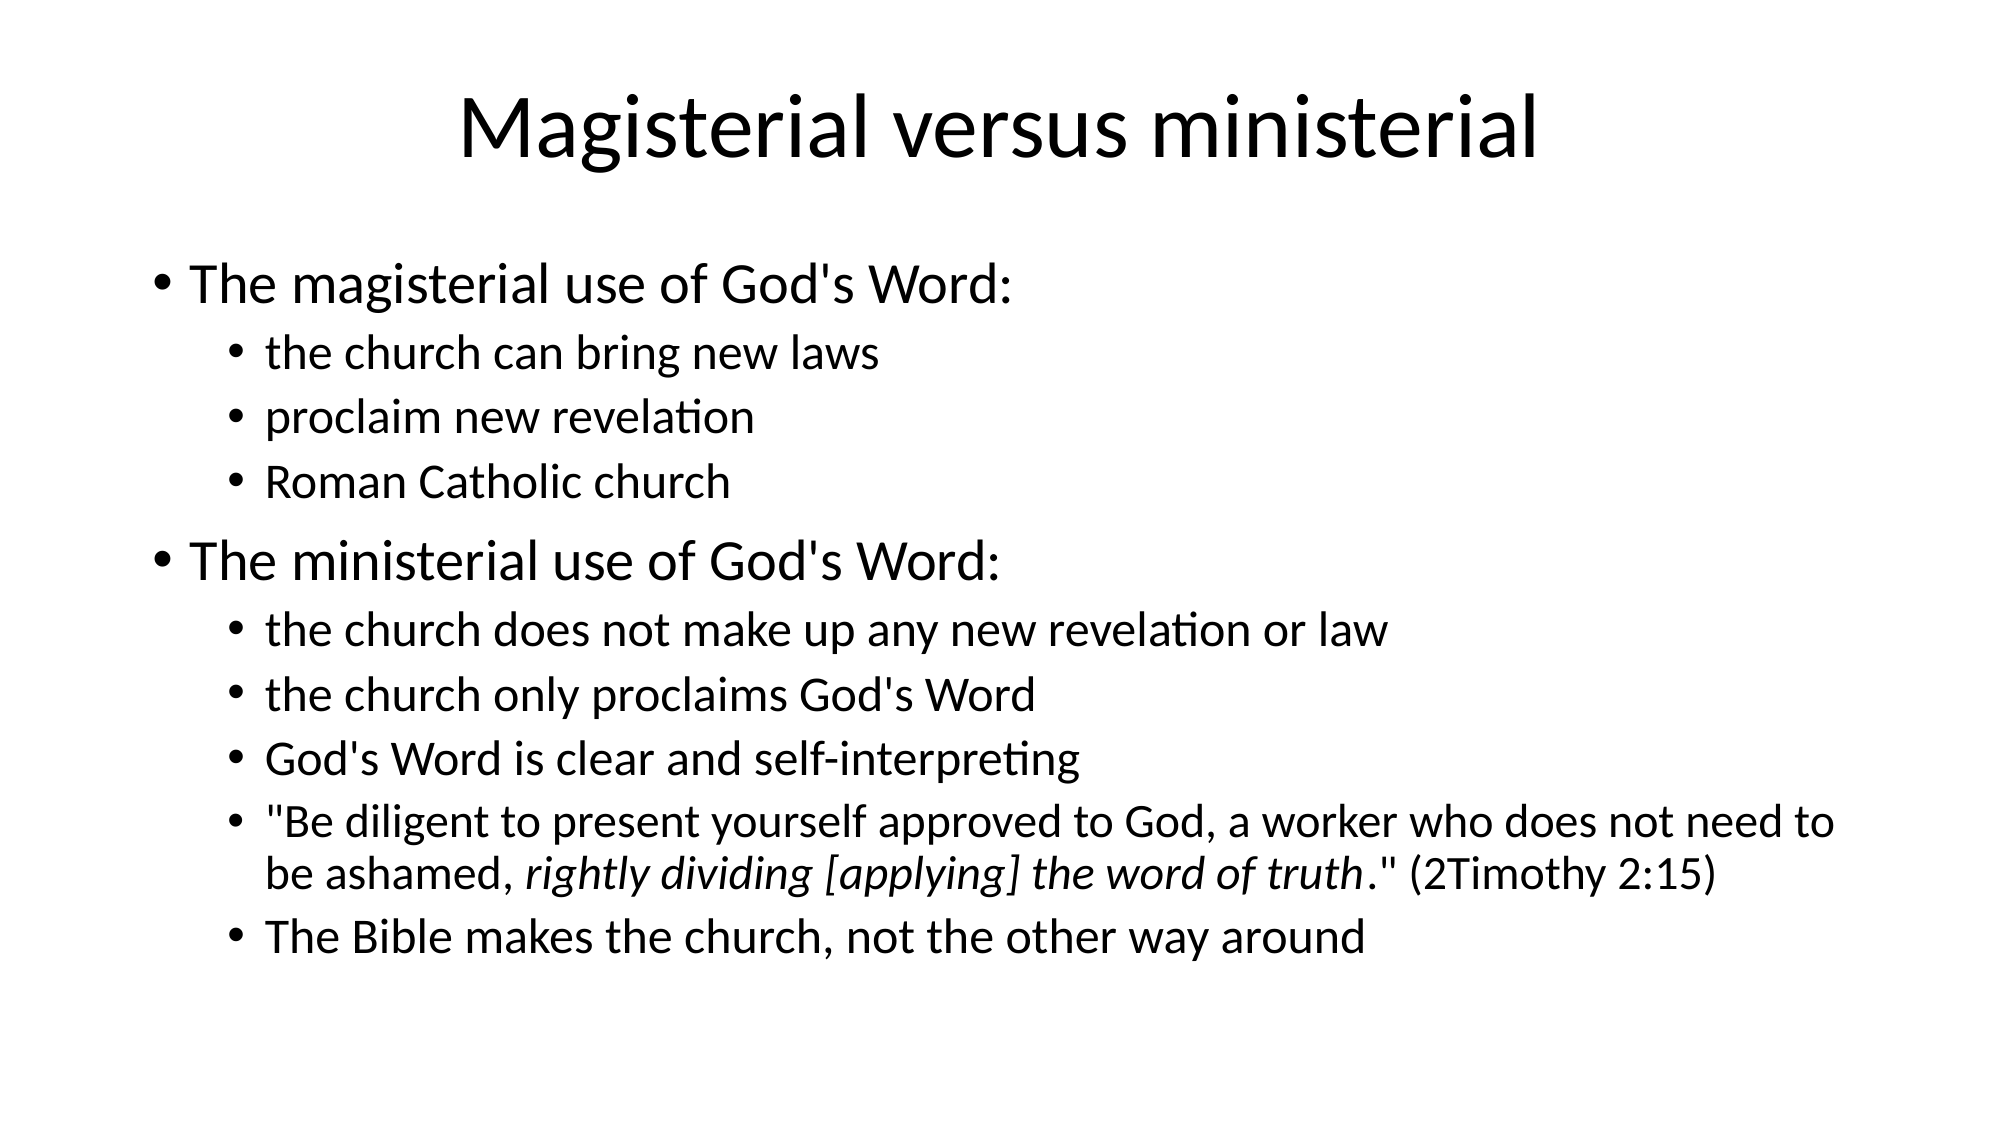

# Magisterial versus ministerial
The magisterial use of God's Word:
the church can bring new laws
proclaim new revelation
Roman Catholic church
The ministerial use of God's Word:
the church does not make up any new revelation or law
the church only proclaims God's Word
God's Word is clear and self-interpreting
"Be diligent to present yourself approved to God, a worker who does not need to be ashamed, rightly dividing [applying] the word of truth." (2Timothy 2:15)
The Bible makes the church, not the other way around